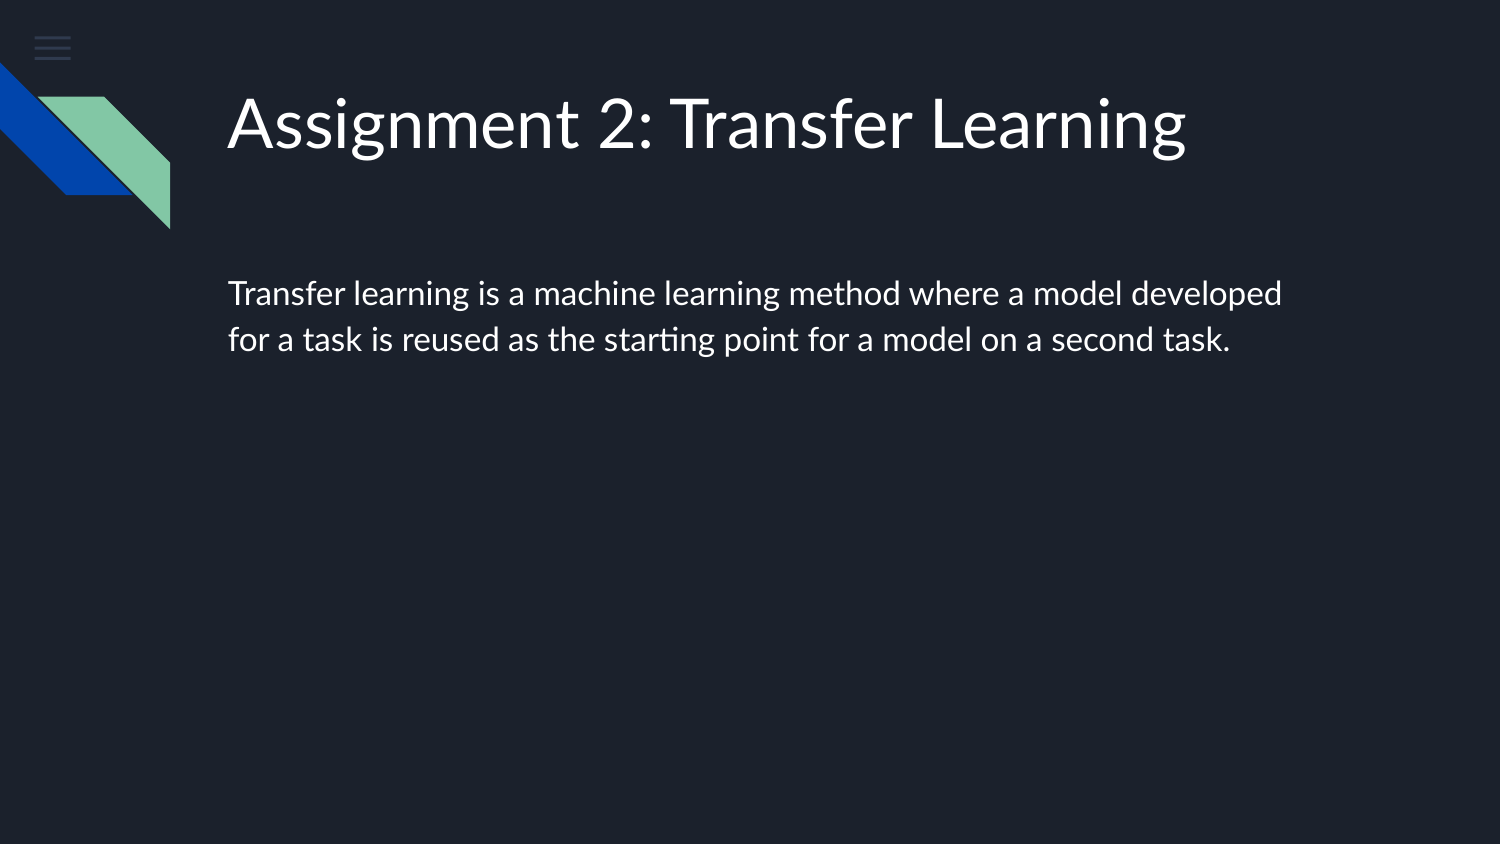

# Assignment 2: Transfer Learning
Transfer learning is a machine learning method where a model developed for a task is reused as the starting point for a model on a second task.